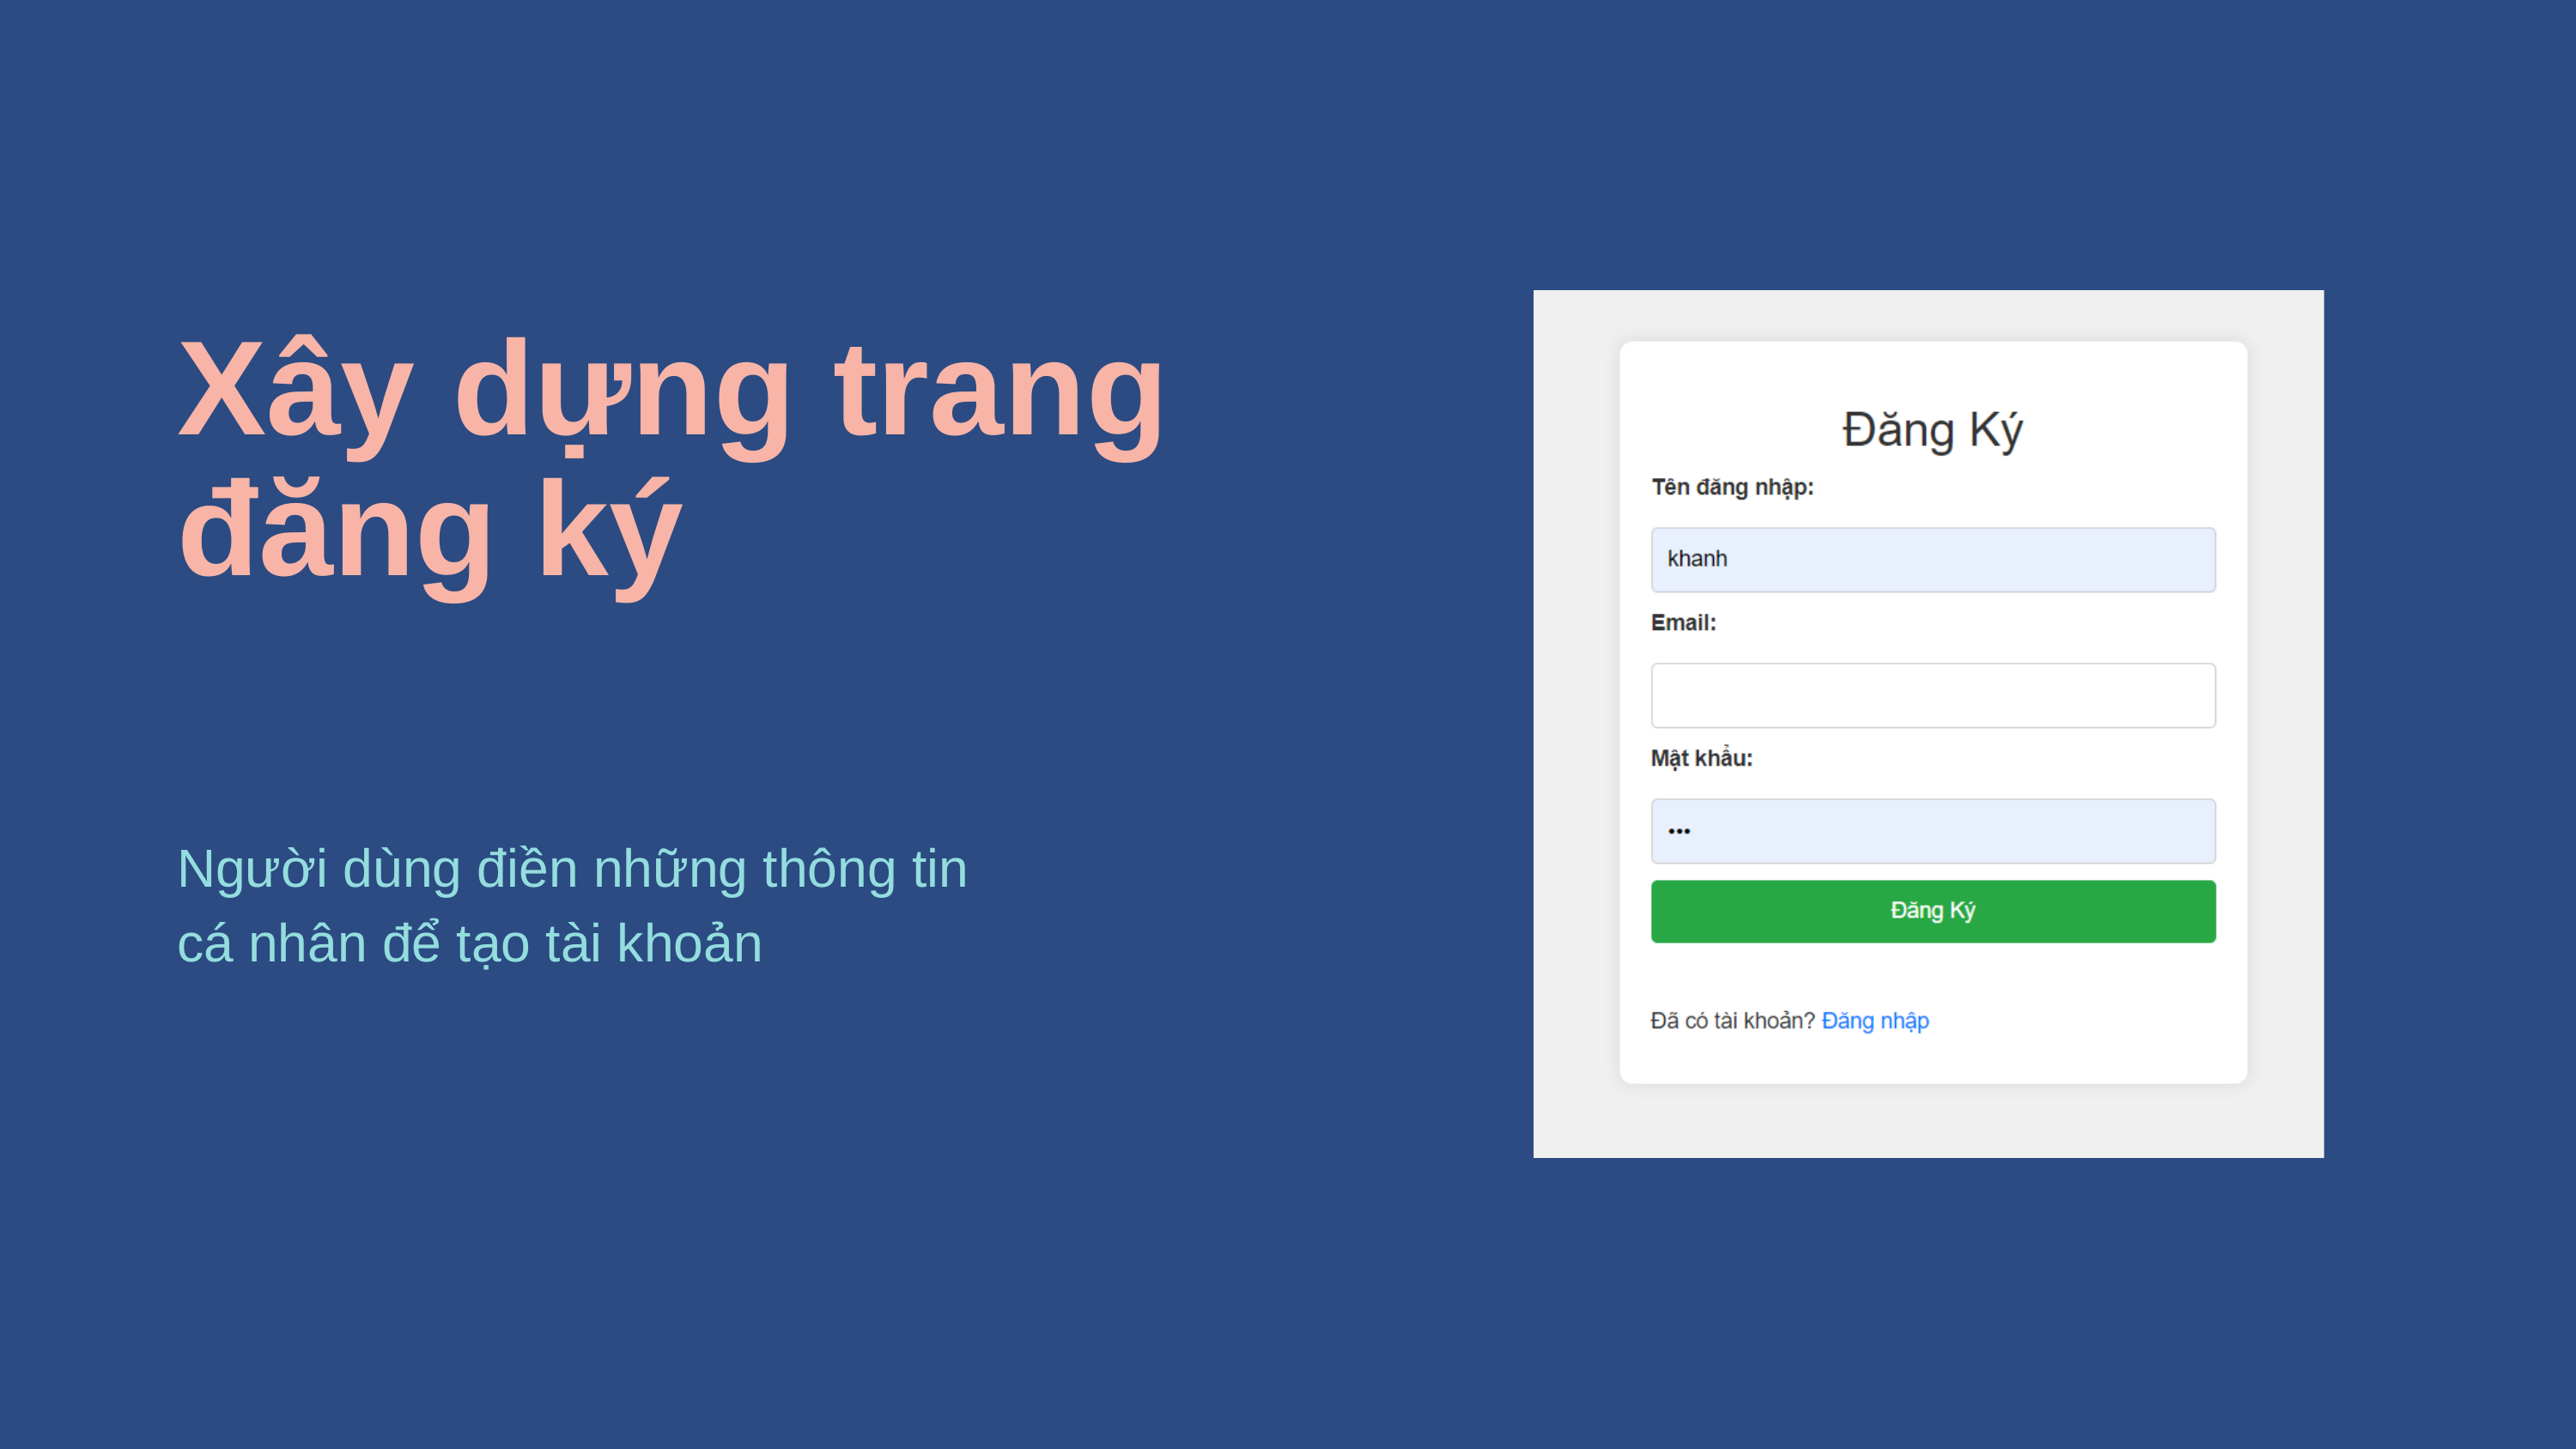

Xây dựng trang đăng ký

Người dùng điền những thông tin cá nhân để tạo tài khoản